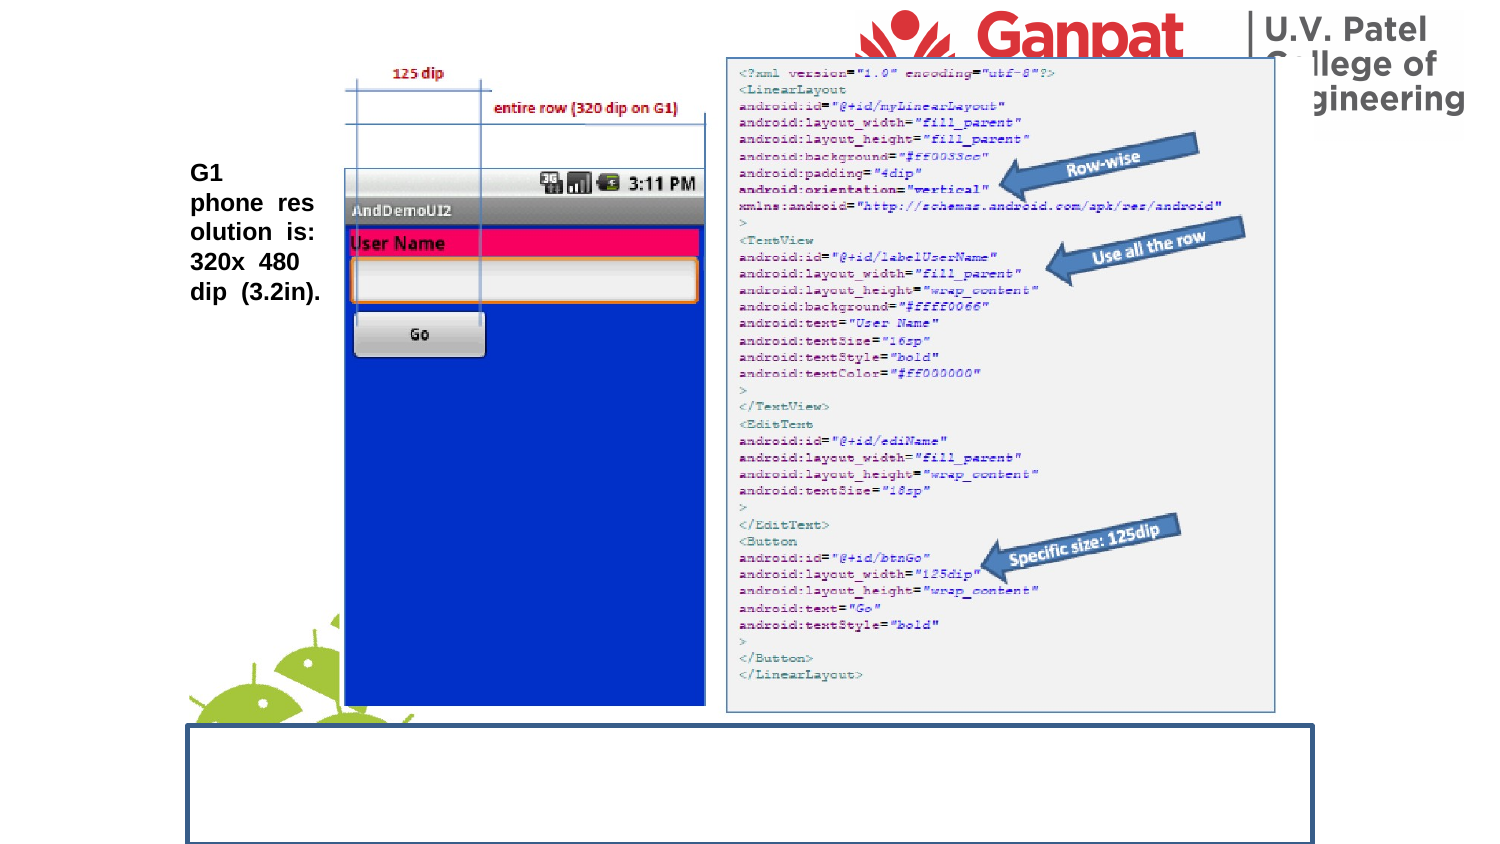

G1
phone  res  olution  is:  320x  480
dip  (3.2in).

13